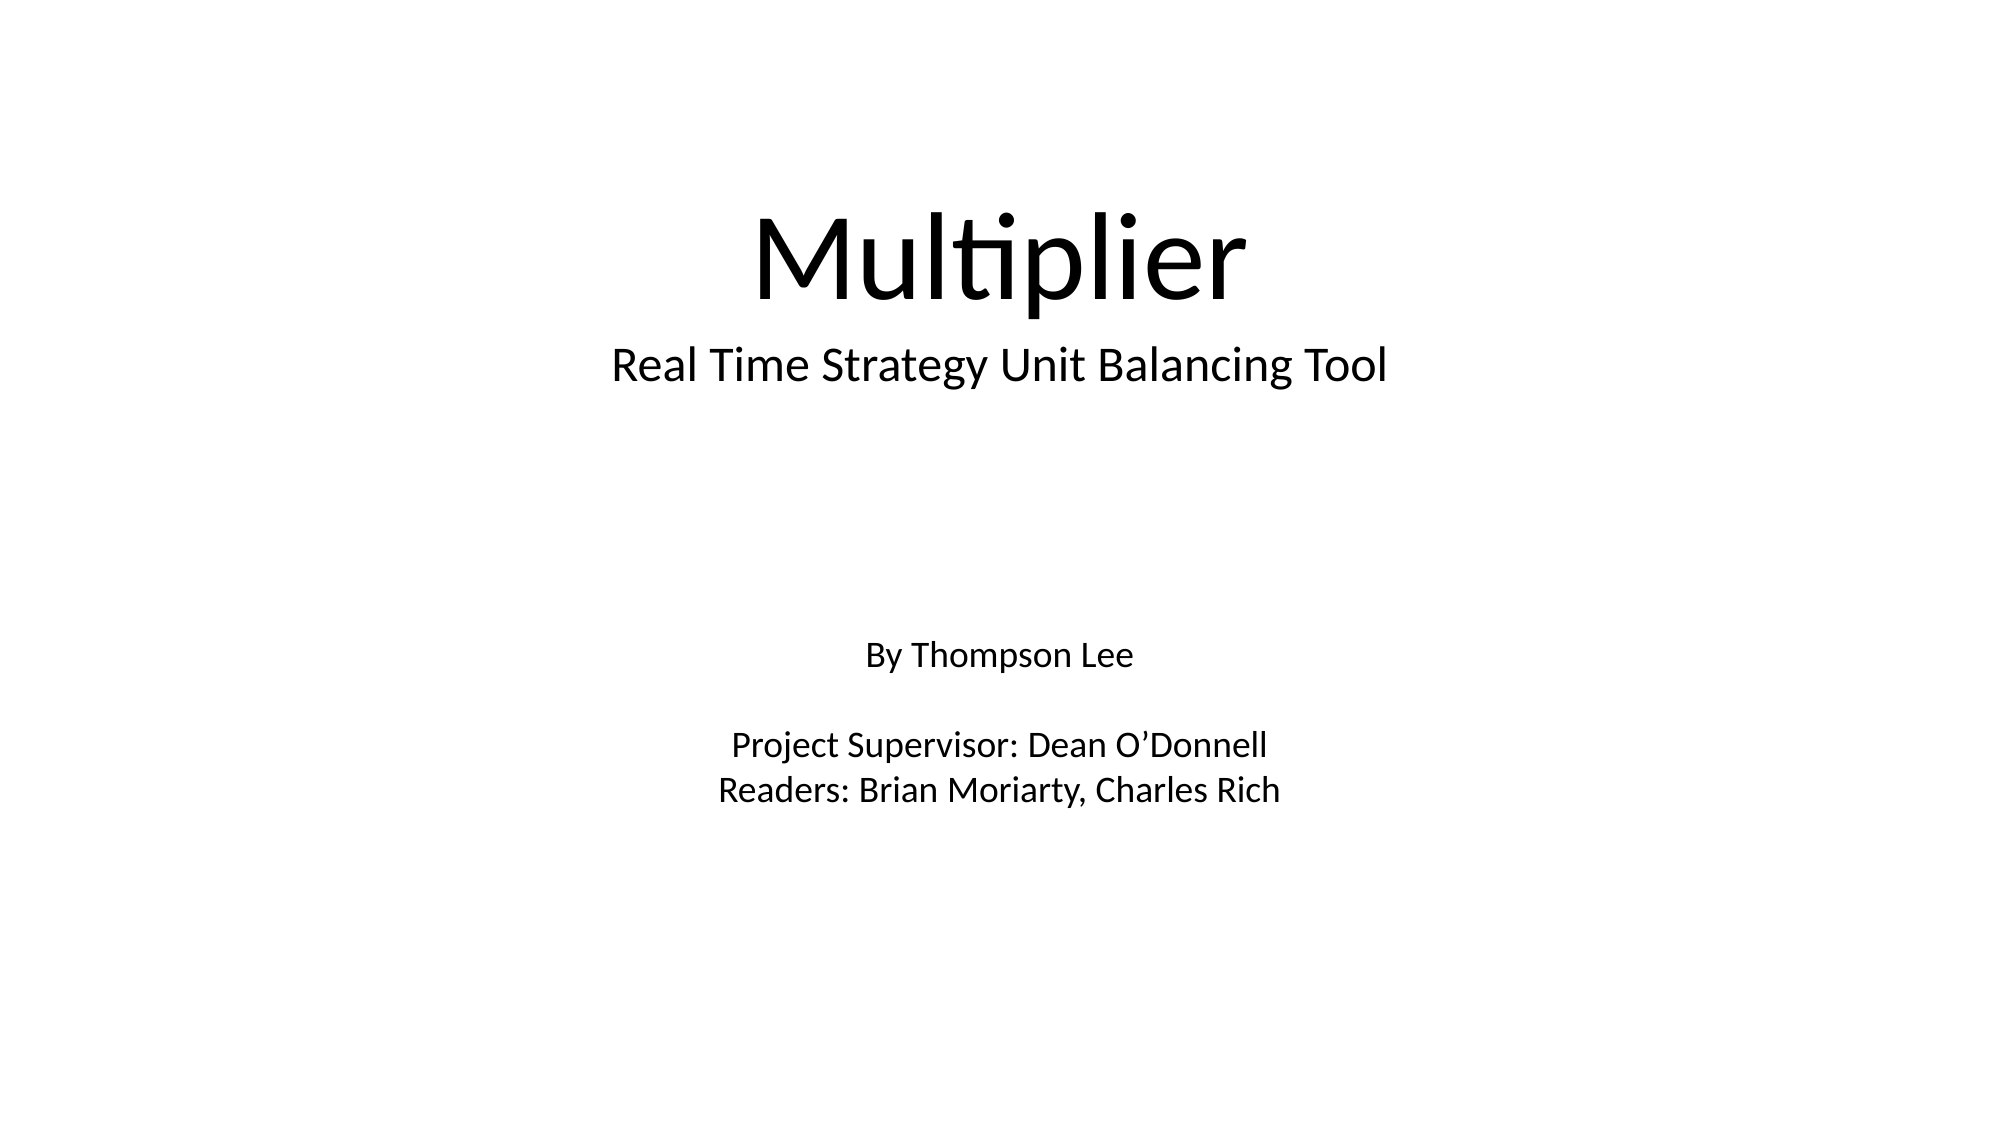

# Multiplier
Real Time Strategy Unit Balancing Tool
By Thompson Lee

Project Supervisor: Dean O’Donnell
Readers: Brian Moriarty, Charles Rich